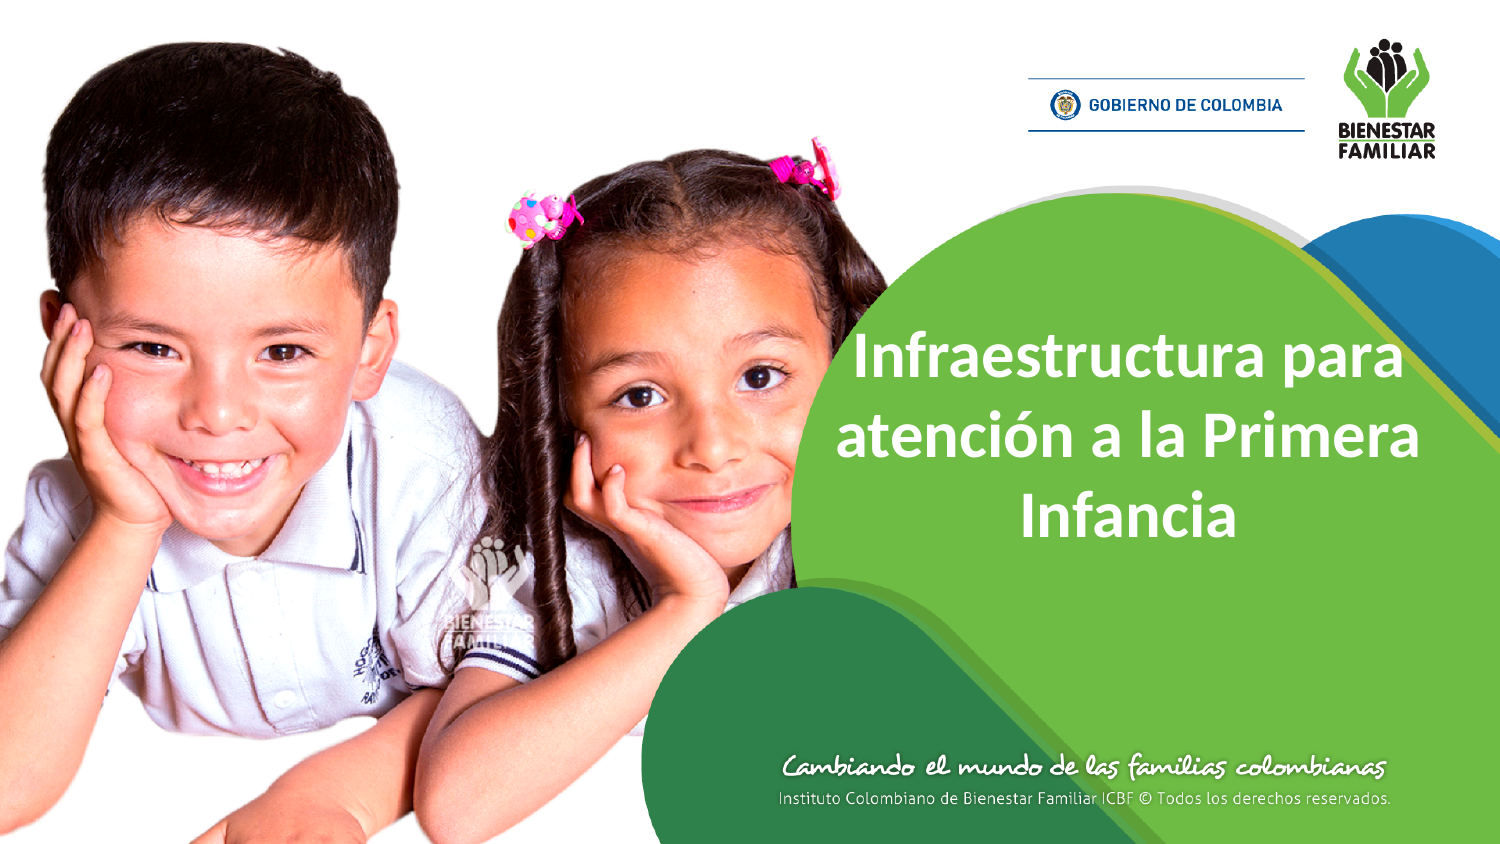

Infraestructura para atención a la Primera Infancia